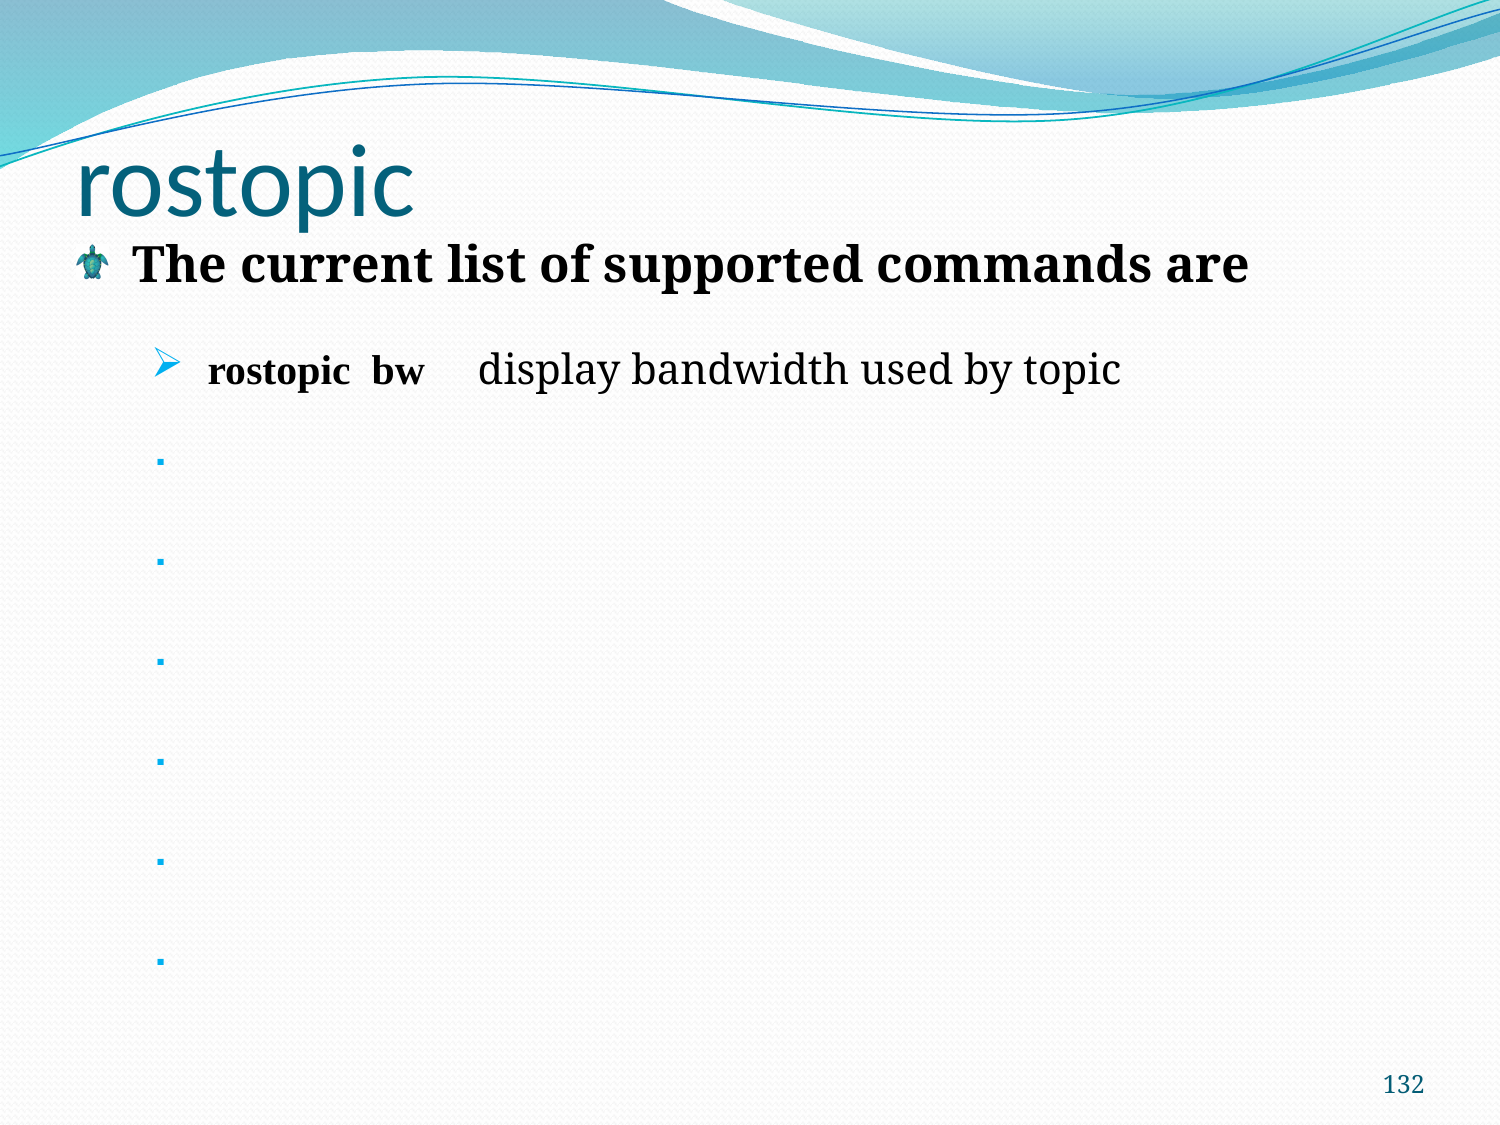

# rostopic
The current list of supported commands are
rostopic  bw     display bandwidth used by topic

132